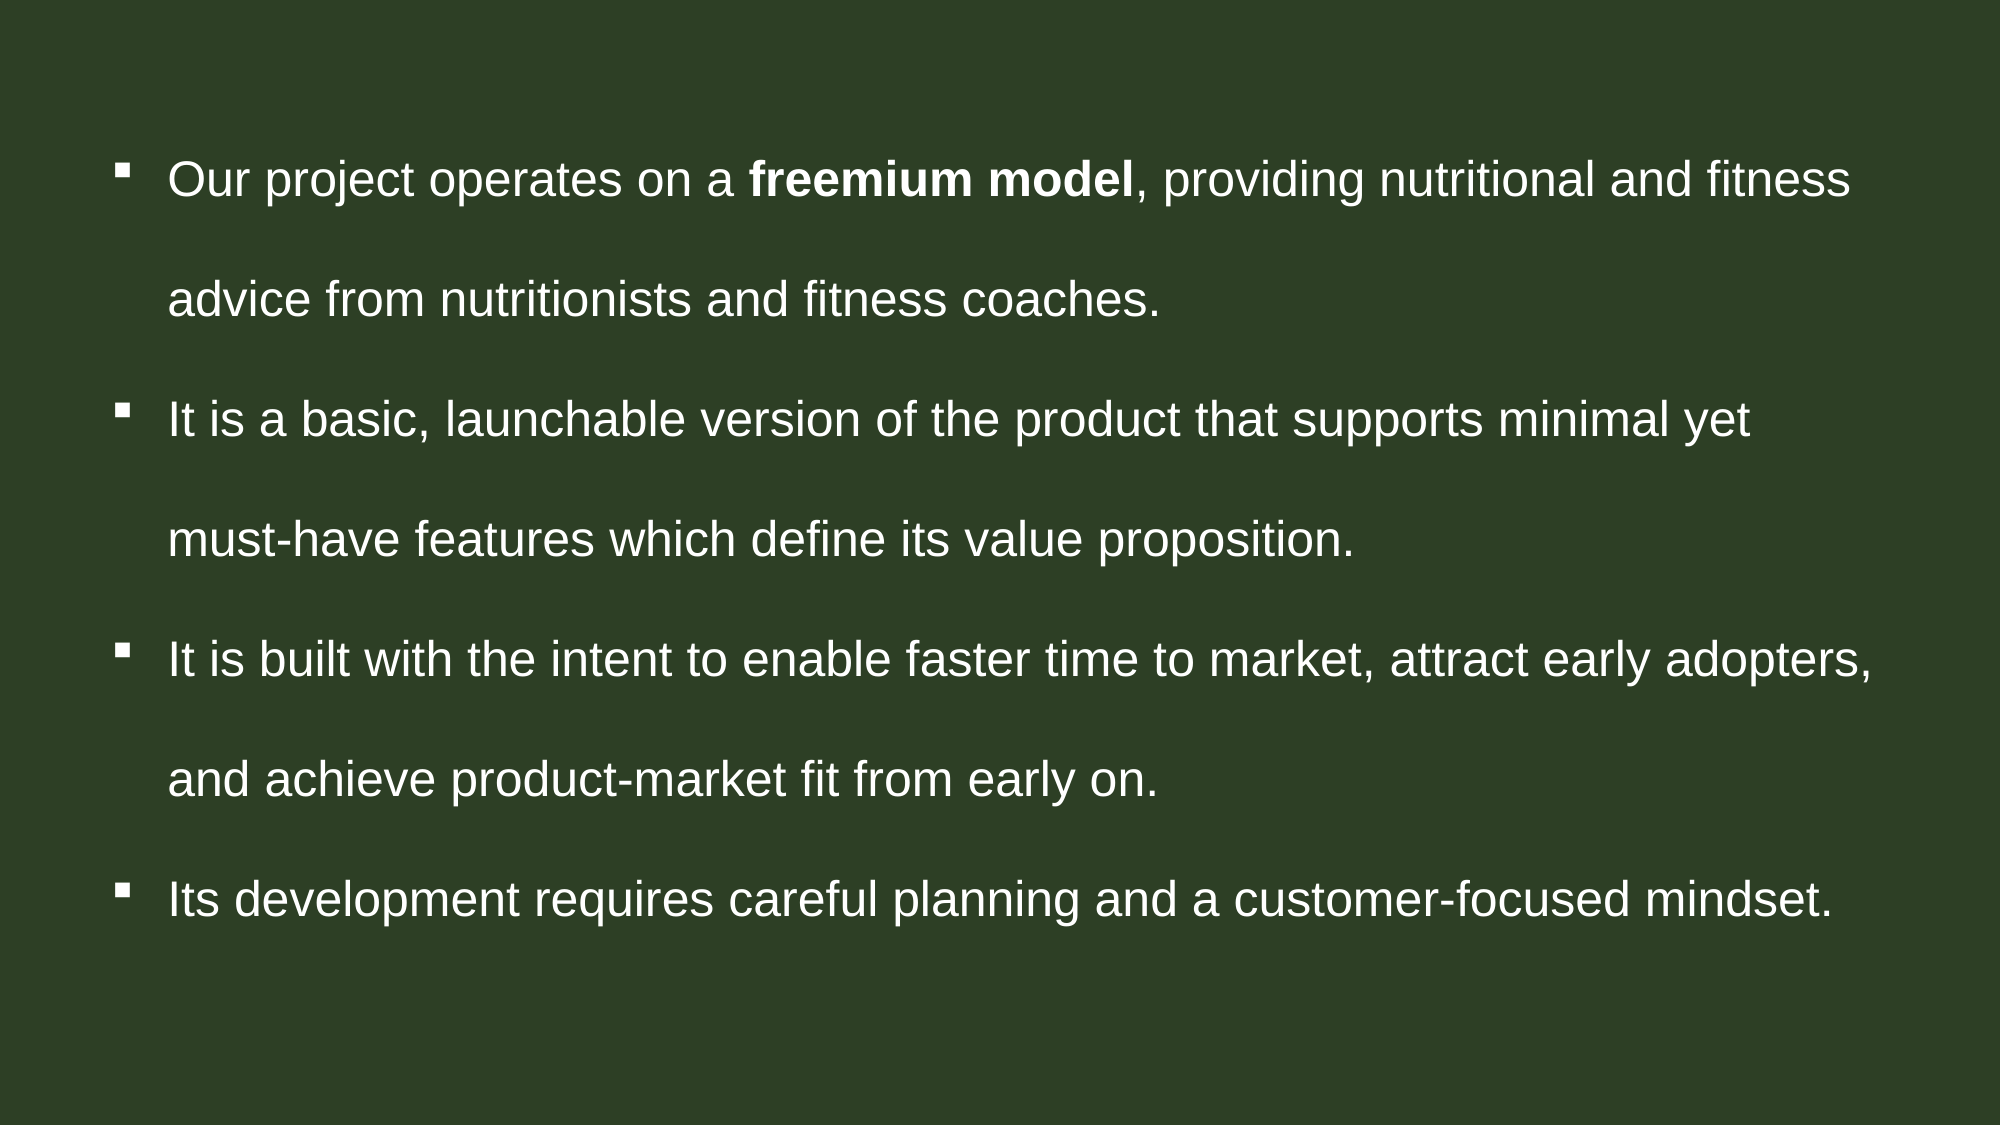

Our project operates on a freemium model, providing nutritional and fitness advice from nutritionists and fitness coaches.
It is a basic, launchable version of the product that supports minimal yet must-have features which define its value proposition.
It is built with the intent to enable faster time to market, attract early adopters, and achieve product-market fit from early on.
Its development requires careful planning and a customer-focused mindset.